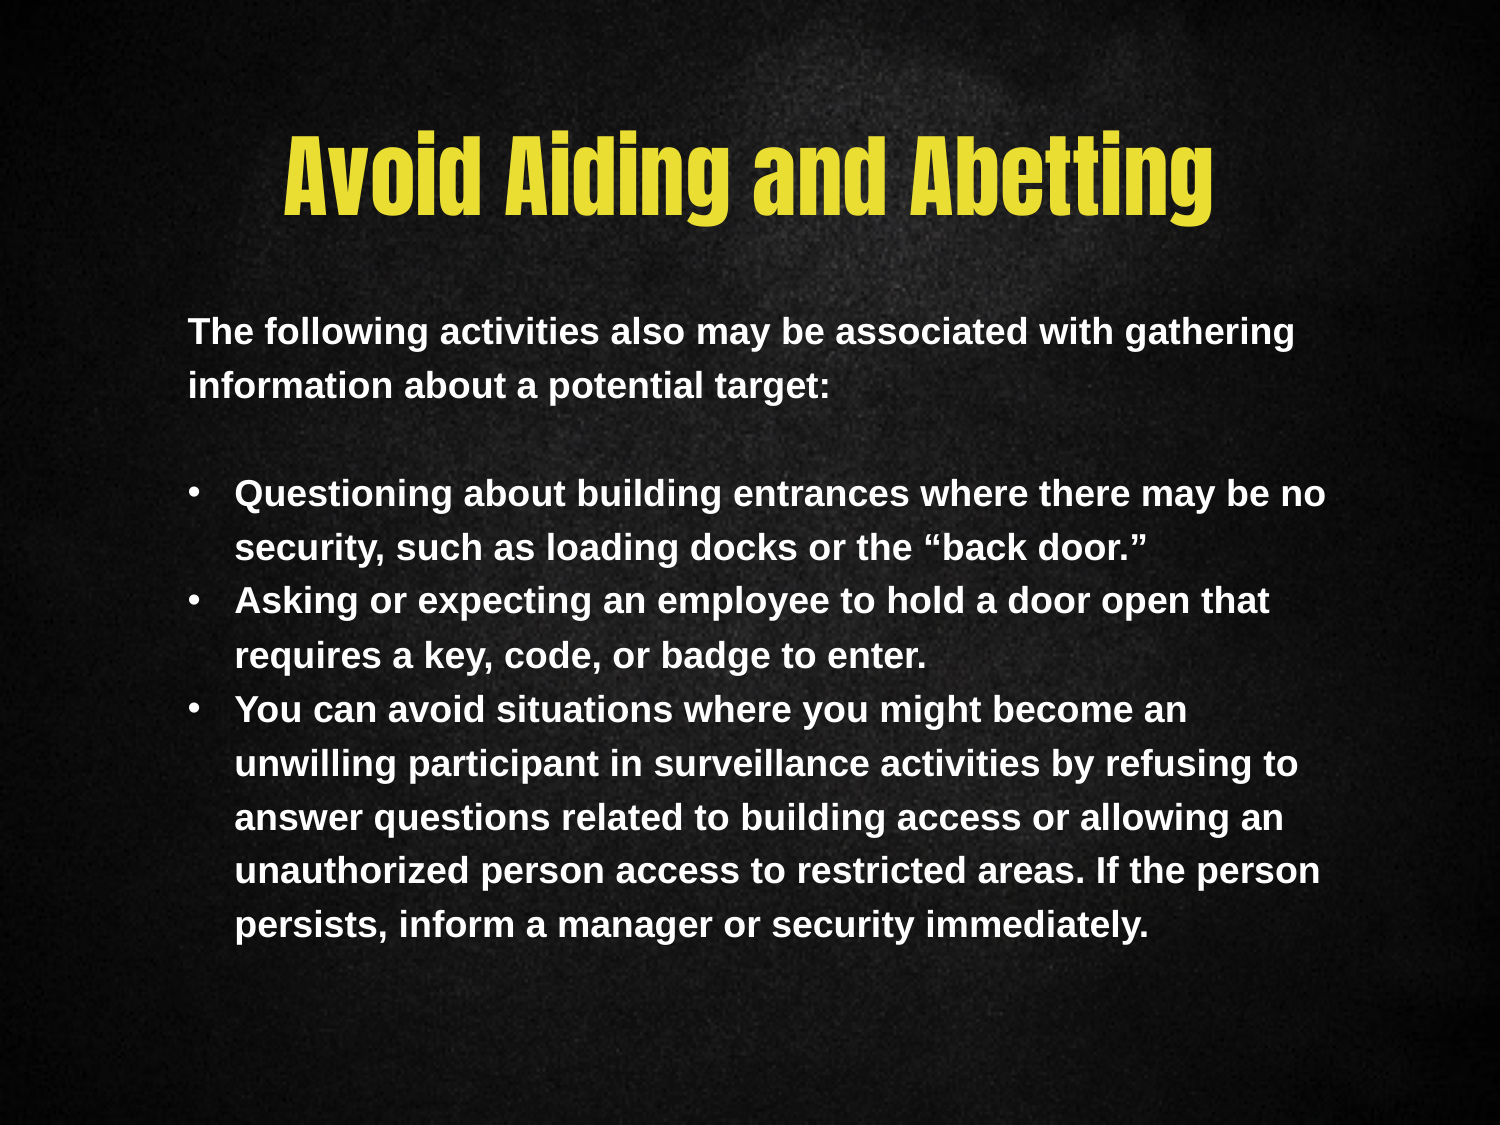

# Avoid Aiding and Abetting
The following activities also may be associated with gathering information about a potential target:

Questioning about building entrances where there may be no security, such as loading docks or the “back door.”
Asking or expecting an employee to hold a door open that requires a key, code, or badge to enter.
You can avoid situations where you might become an unwilling participant in surveillance activities by refusing to answer questions related to building access or allowing an unauthorized person access to restricted areas. If the person persists, inform a manager or security immediately.